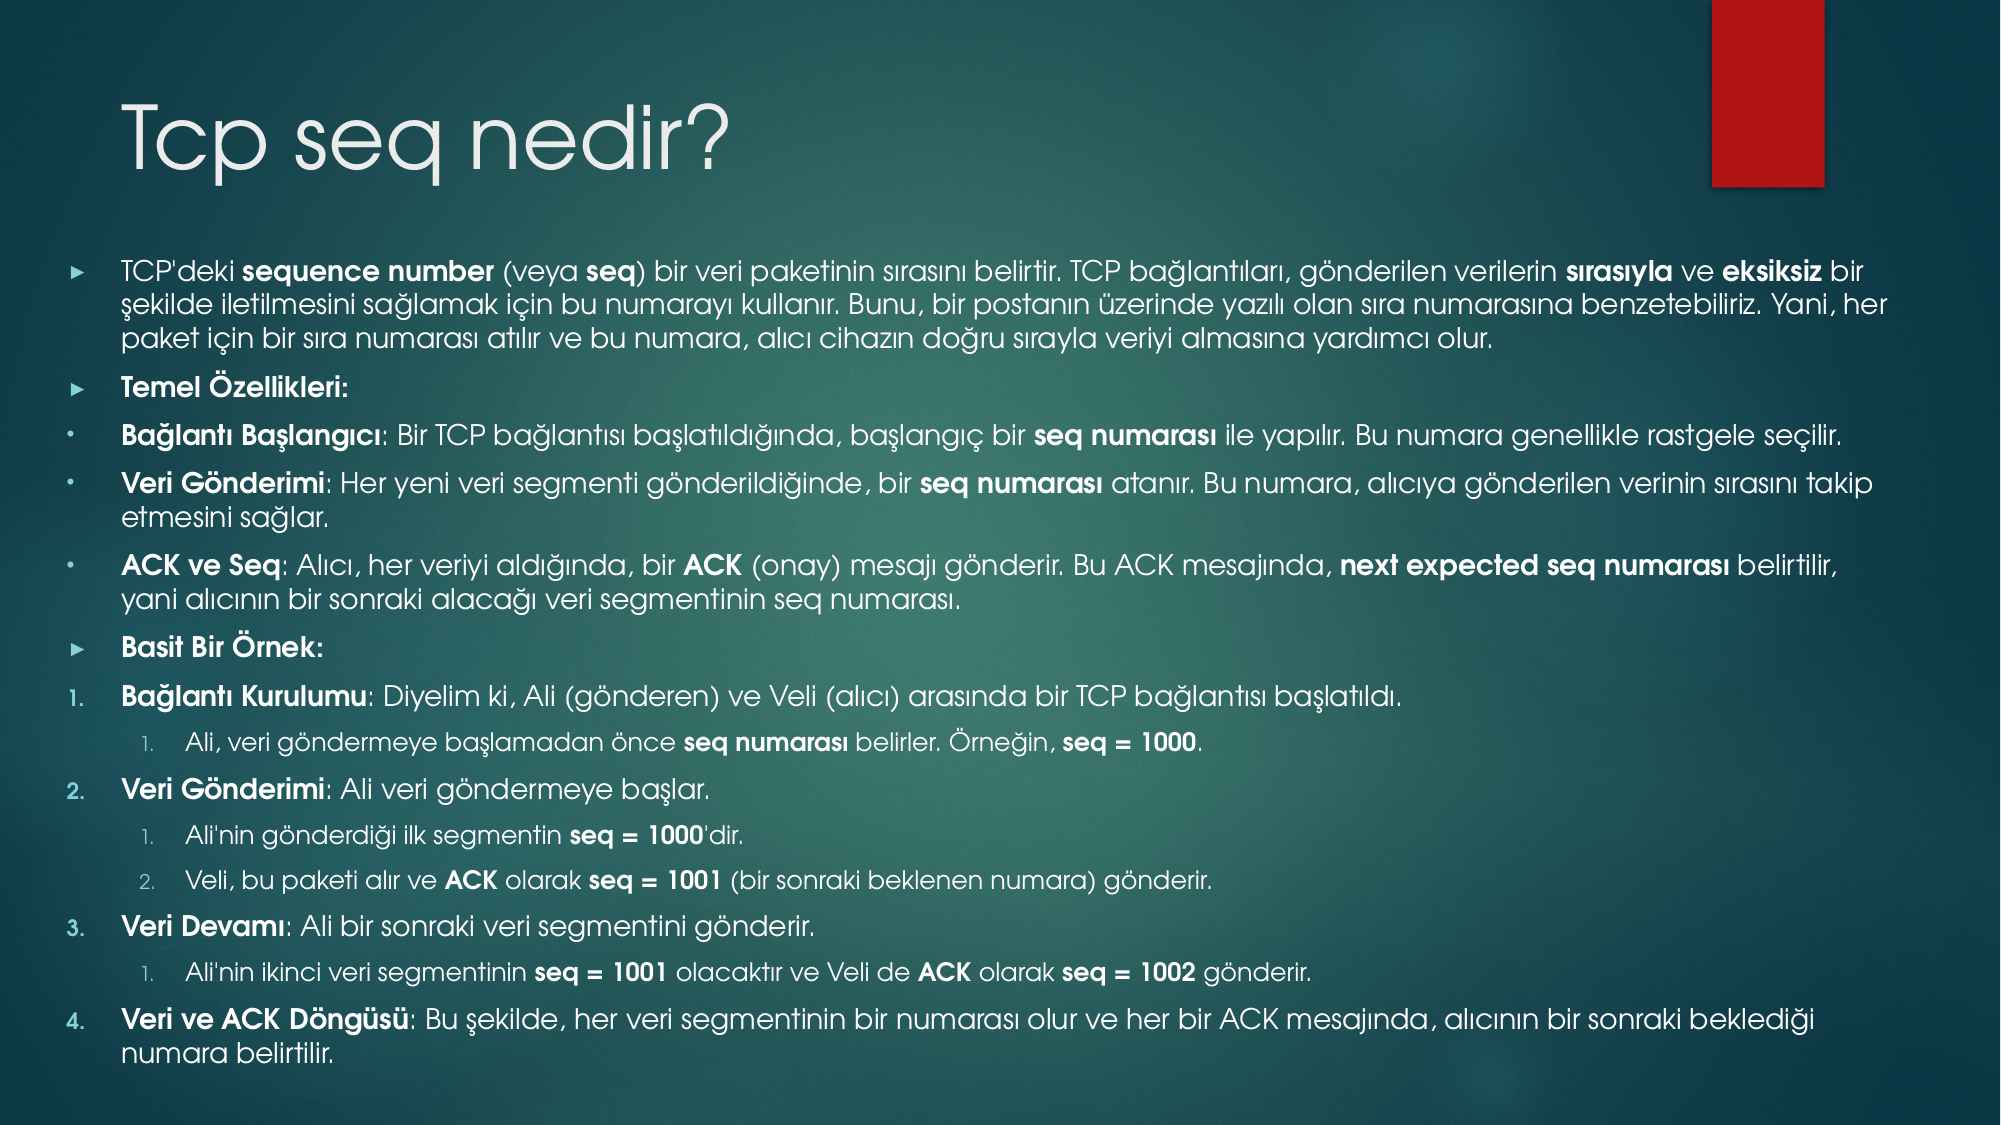

# Tcp seq nedir?
TCP'deki sequence number (veya seq) bir veri paketinin sırasını belirtir. TCP bağlantıları, gönderilen verilerin sırasıyla ve eksiksiz bir şekilde iletilmesini sağlamak için bu numarayı kullanır. Bunu, bir postanın üzerinde yazılı olan sıra numarasına benzetebiliriz. Yani, her paket için bir sıra numarası atılır ve bu numara, alıcı cihazın doğru sırayla veriyi almasına yardımcı olur.
Temel Özellikleri:
Bağlantı Başlangıcı: Bir TCP bağlantısı başlatıldığında, başlangıç bir seq numarası ile yapılır. Bu numara genellikle rastgele seçilir.
Veri Gönderimi: Her yeni veri segmenti gönderildiğinde, bir seq numarası atanır. Bu numara, alıcıya gönderilen verinin sırasını takip etmesini sağlar.
ACK ve Seq: Alıcı, her veriyi aldığında, bir ACK (onay) mesajı gönderir. Bu ACK mesajında, next expected seq numarası belirtilir, yani alıcının bir sonraki alacağı veri segmentinin seq numarası.
Basit Bir Örnek:
Bağlantı Kurulumu: Diyelim ki, Ali (gönderen) ve Veli (alıcı) arasında bir TCP bağlantısı başlatıldı.
Ali, veri göndermeye başlamadan önce seq numarası belirler. Örneğin, seq = 1000.
Veri Gönderimi: Ali veri göndermeye başlar.
Ali'nin gönderdiği ilk segmentin seq = 1000'dir.
Veli, bu paketi alır ve ACK olarak seq = 1001 (bir sonraki beklenen numara) gönderir.
Veri Devamı: Ali bir sonraki veri segmentini gönderir.
Ali'nin ikinci veri segmentinin seq = 1001 olacaktır ve Veli de ACK olarak seq = 1002 gönderir.
Veri ve ACK Döngüsü: Bu şekilde, her veri segmentinin bir numarası olur ve her bir ACK mesajında, alıcının bir sonraki beklediği numara belirtilir.